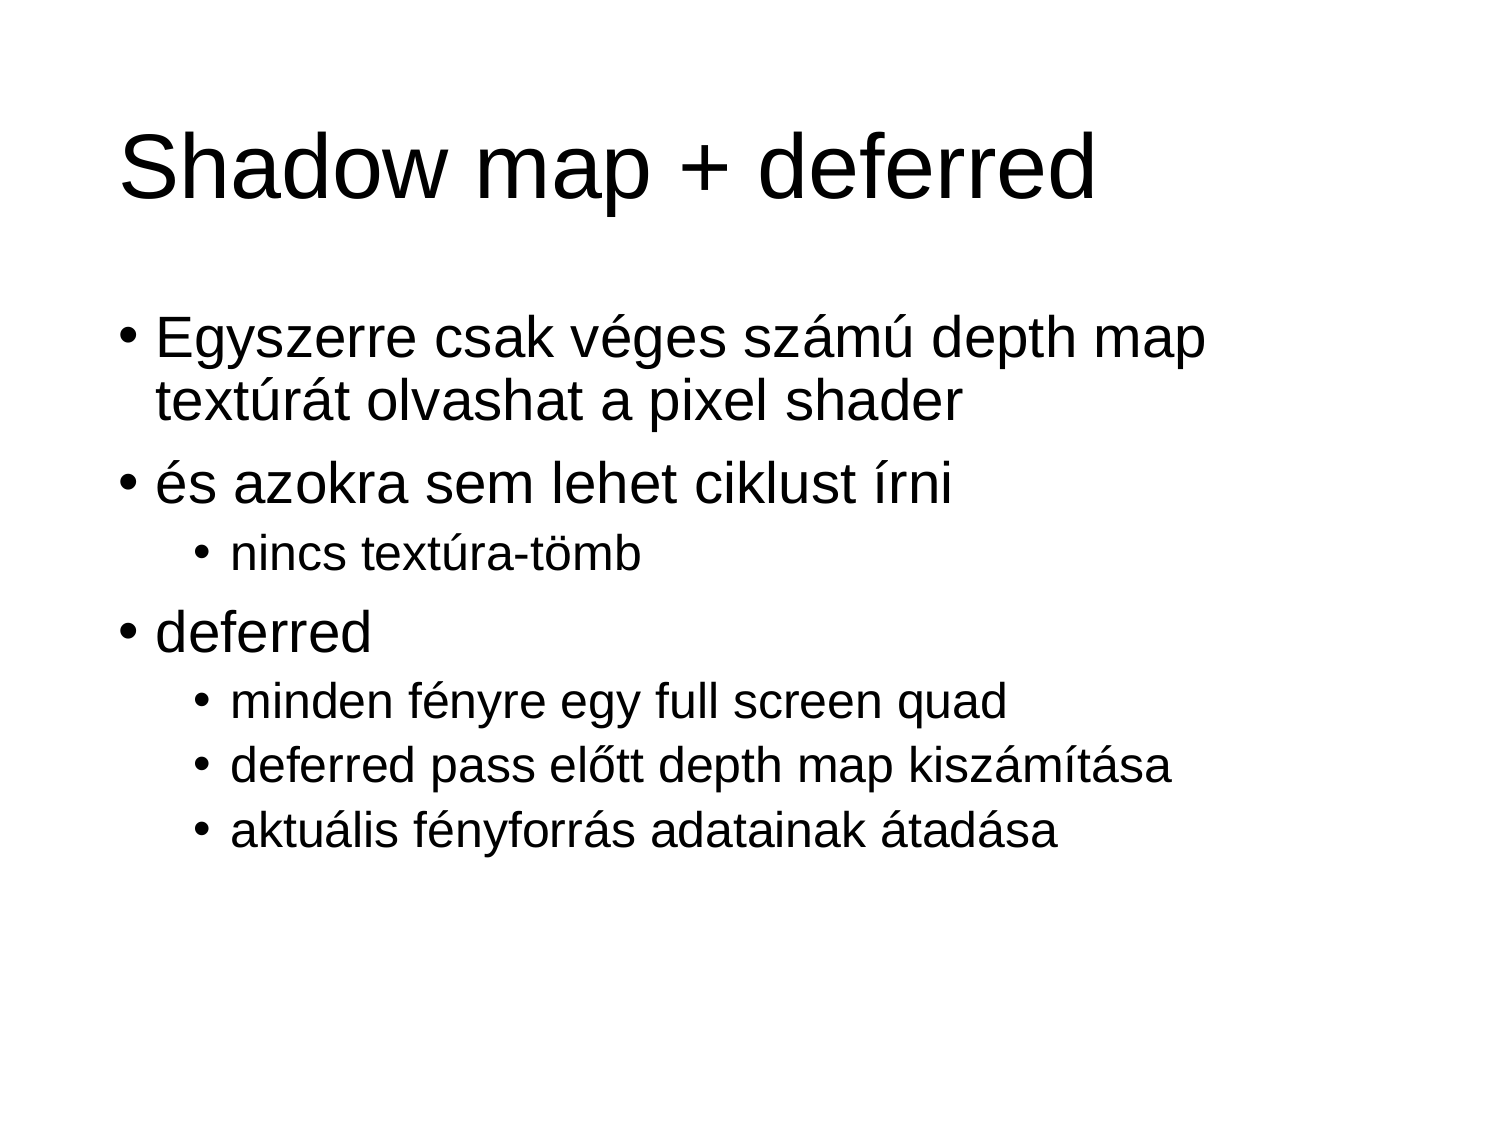

# Shadow map + deferred
Egyszerre csak véges számú depth map textúrát olvashat a pixel shader
és azokra sem lehet ciklust írni
nincs textúra-tömb
deferred
minden fényre egy full screen quad
deferred pass előtt depth map kiszámítása
aktuális fényforrás adatainak átadása